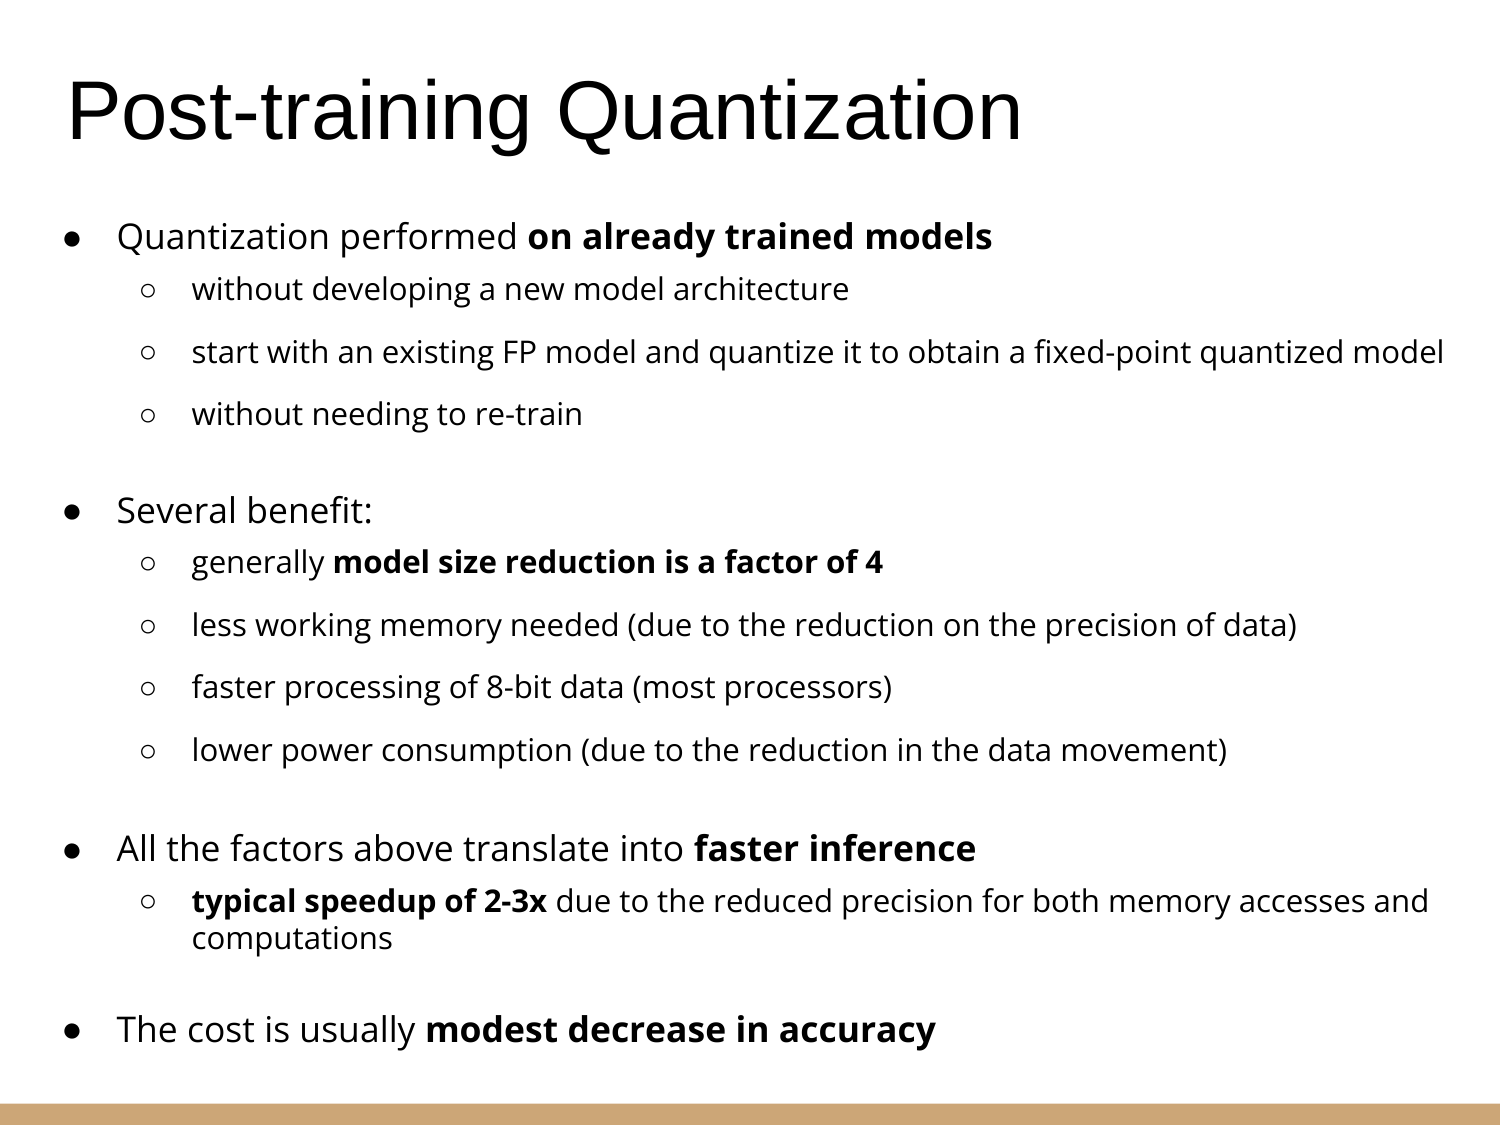

Post-training Quantization
Quantization performed on already trained models
without developing a new model architecture
start with an existing FP model and quantize it to obtain a fixed-point quantized model
without needing to re-train

Several benefit:
generally model size reduction is a factor of 4
less working memory needed (due to the reduction on the precision of data)
faster processing of 8-bit data (most processors)
lower power consumption (due to the reduction in the data movement)

All the factors above translate into faster inference
typical speedup of 2-3x due to the reduced precision for both memory accesses and computations

The cost is usually modest decrease in accuracy